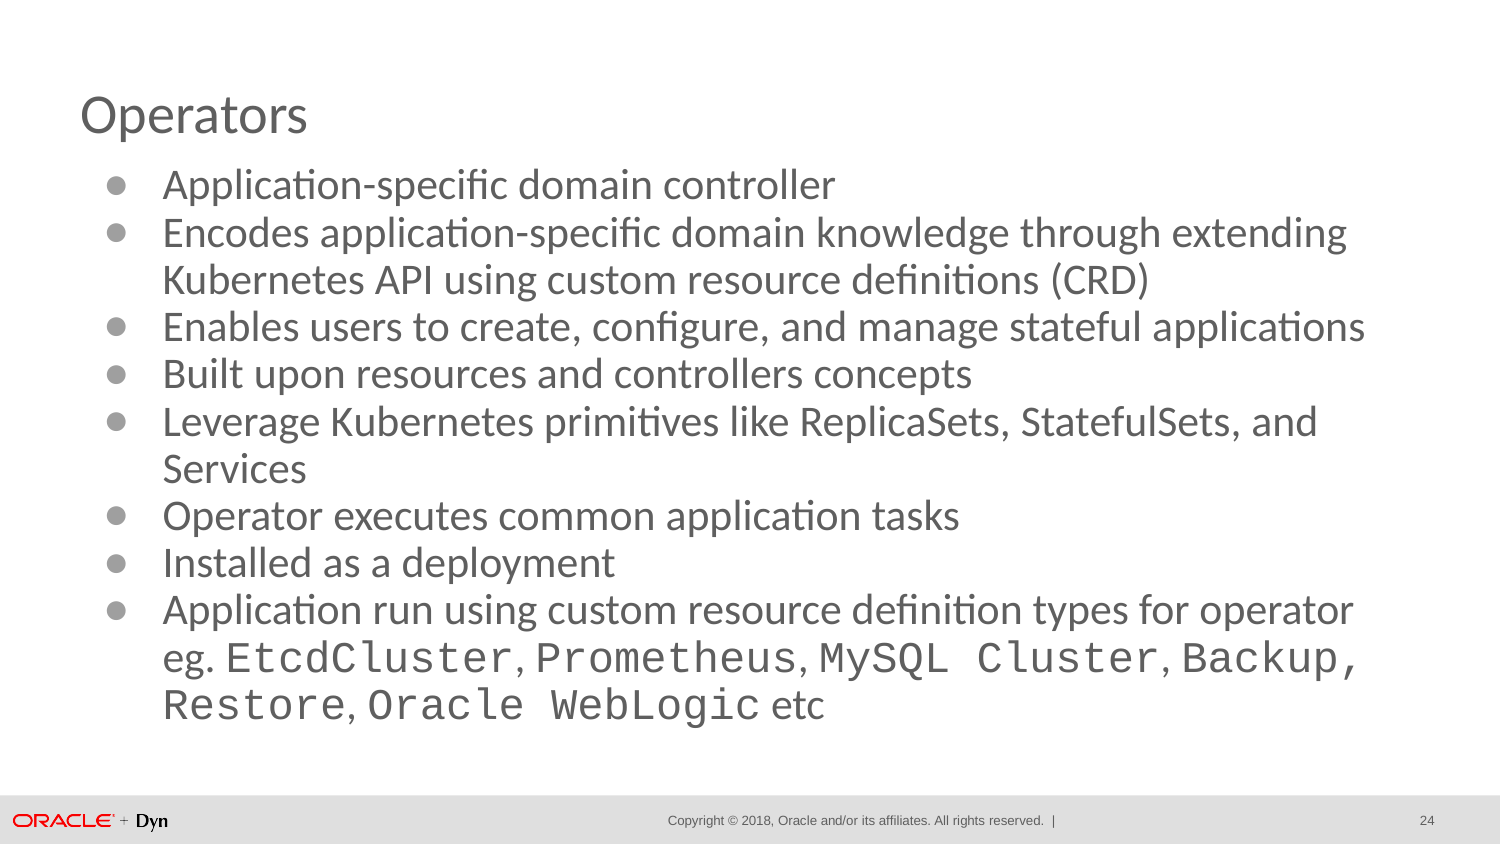

# Operators
Application-specific domain controller
Encodes application-specific domain knowledge through extending Kubernetes API using custom resource definitions (CRD)
Enables users to create, configure, and manage stateful applications
Built upon resources and controllers concepts
Leverage Kubernetes primitives like ReplicaSets, StatefulSets, and Services
Operator executes common application tasks
Installed as a deployment
Application run using custom resource definition types for operator eg. EtcdCluster, Prometheus, MySQL Cluster, Backup, Restore, Oracle WebLogic etc

24